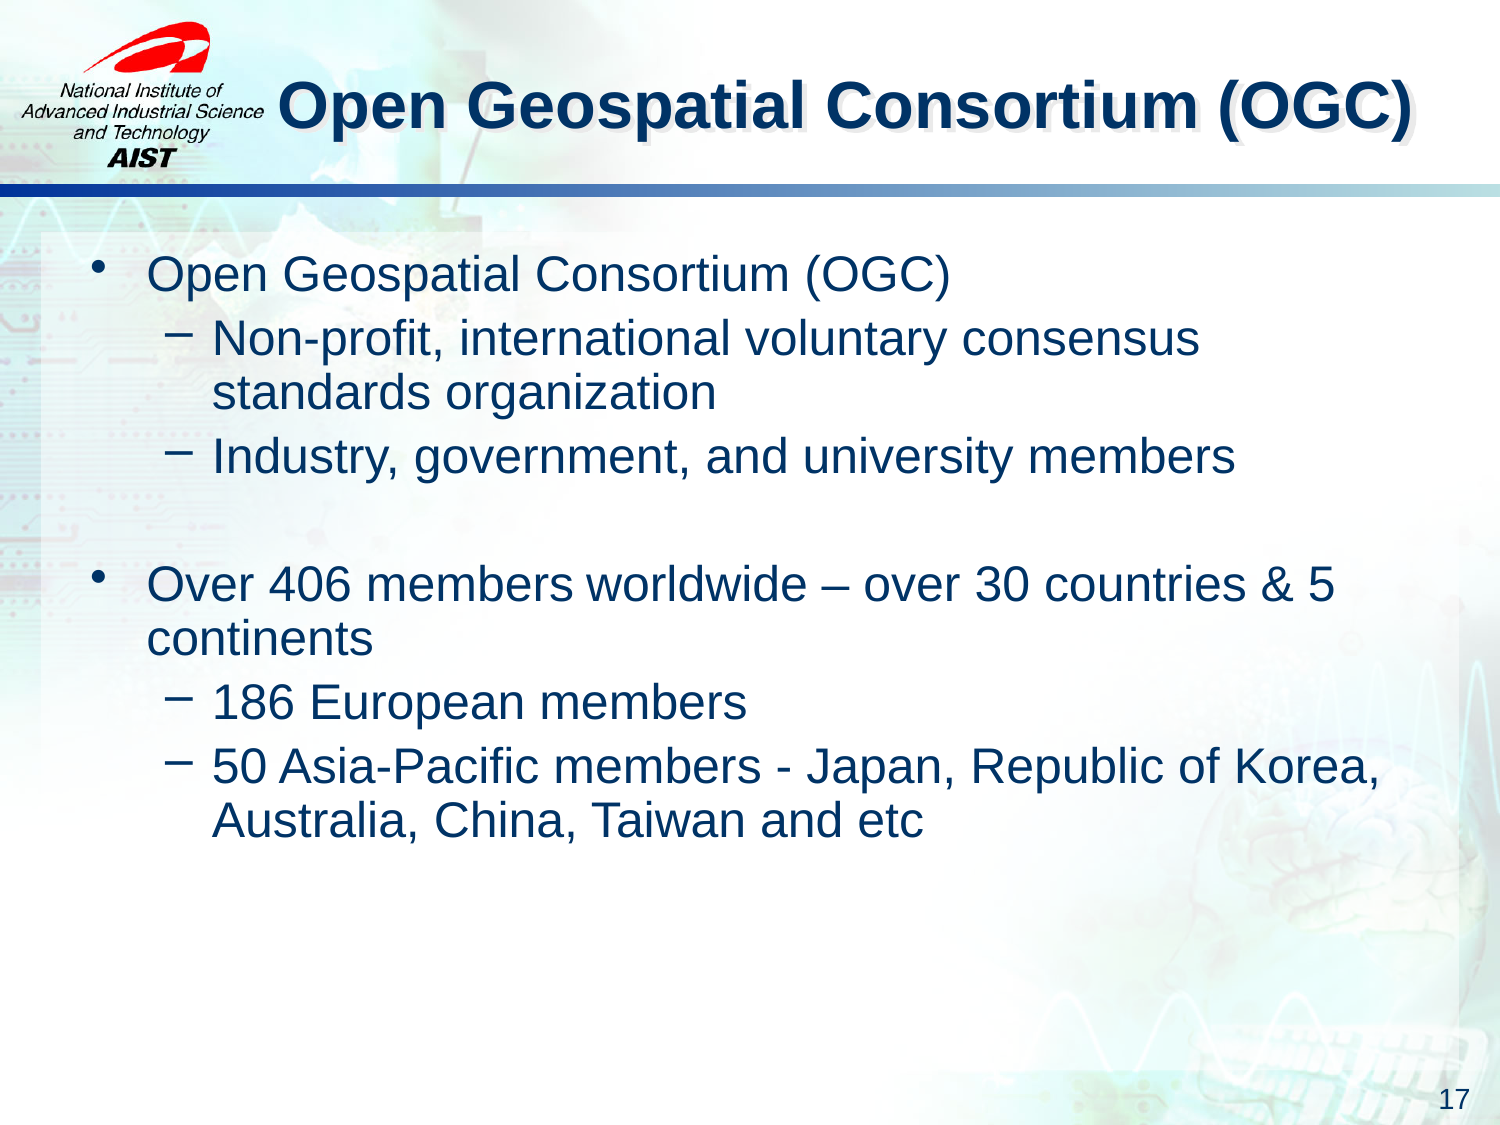

Open Geospatial Consortium (OGC)

Open Geospatial Consortium (OGC)
Non-profit, international voluntary consensus standards organization
Industry, government, and university members

Over 406 members worldwide – over 30 countries & 5 continents
186 European members
50 Asia-Pacific members - Japan, Republic of Korea, Australia, China, Taiwan and etc

17